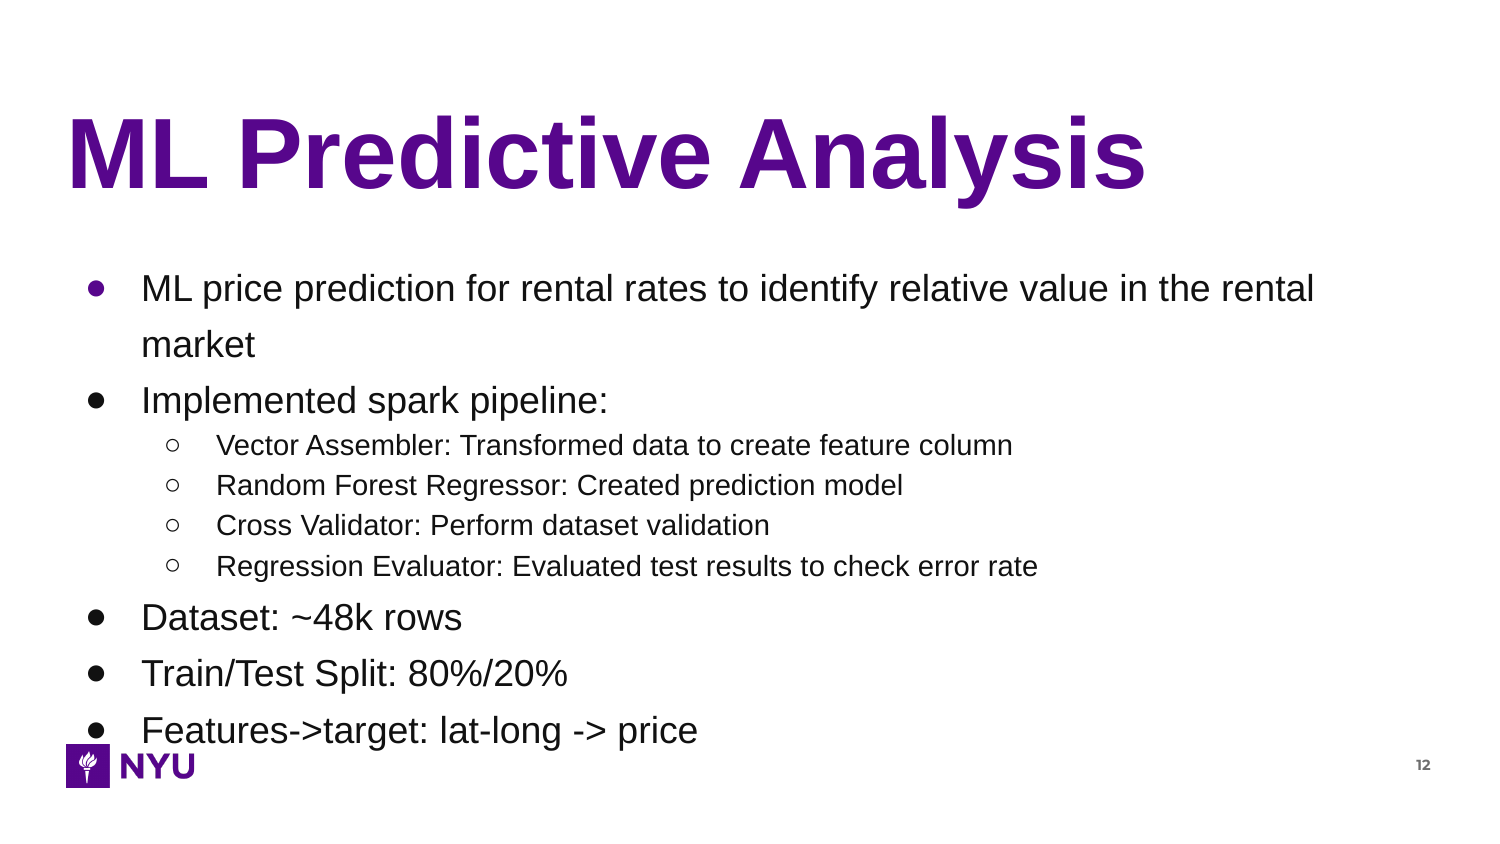

# ML Predictive Analysis

ML price prediction for rental rates to identify relative value in the rental market
Implemented spark pipeline:
Vector Assembler: Transformed data to create feature column
Random Forest Regressor: Created prediction model
Cross Validator: Perform dataset validation
Regression Evaluator: Evaluated test results to check error rate
Dataset: ~48k rows
Train/Test Split: 80%/20%
Features->target: lat-long -> price